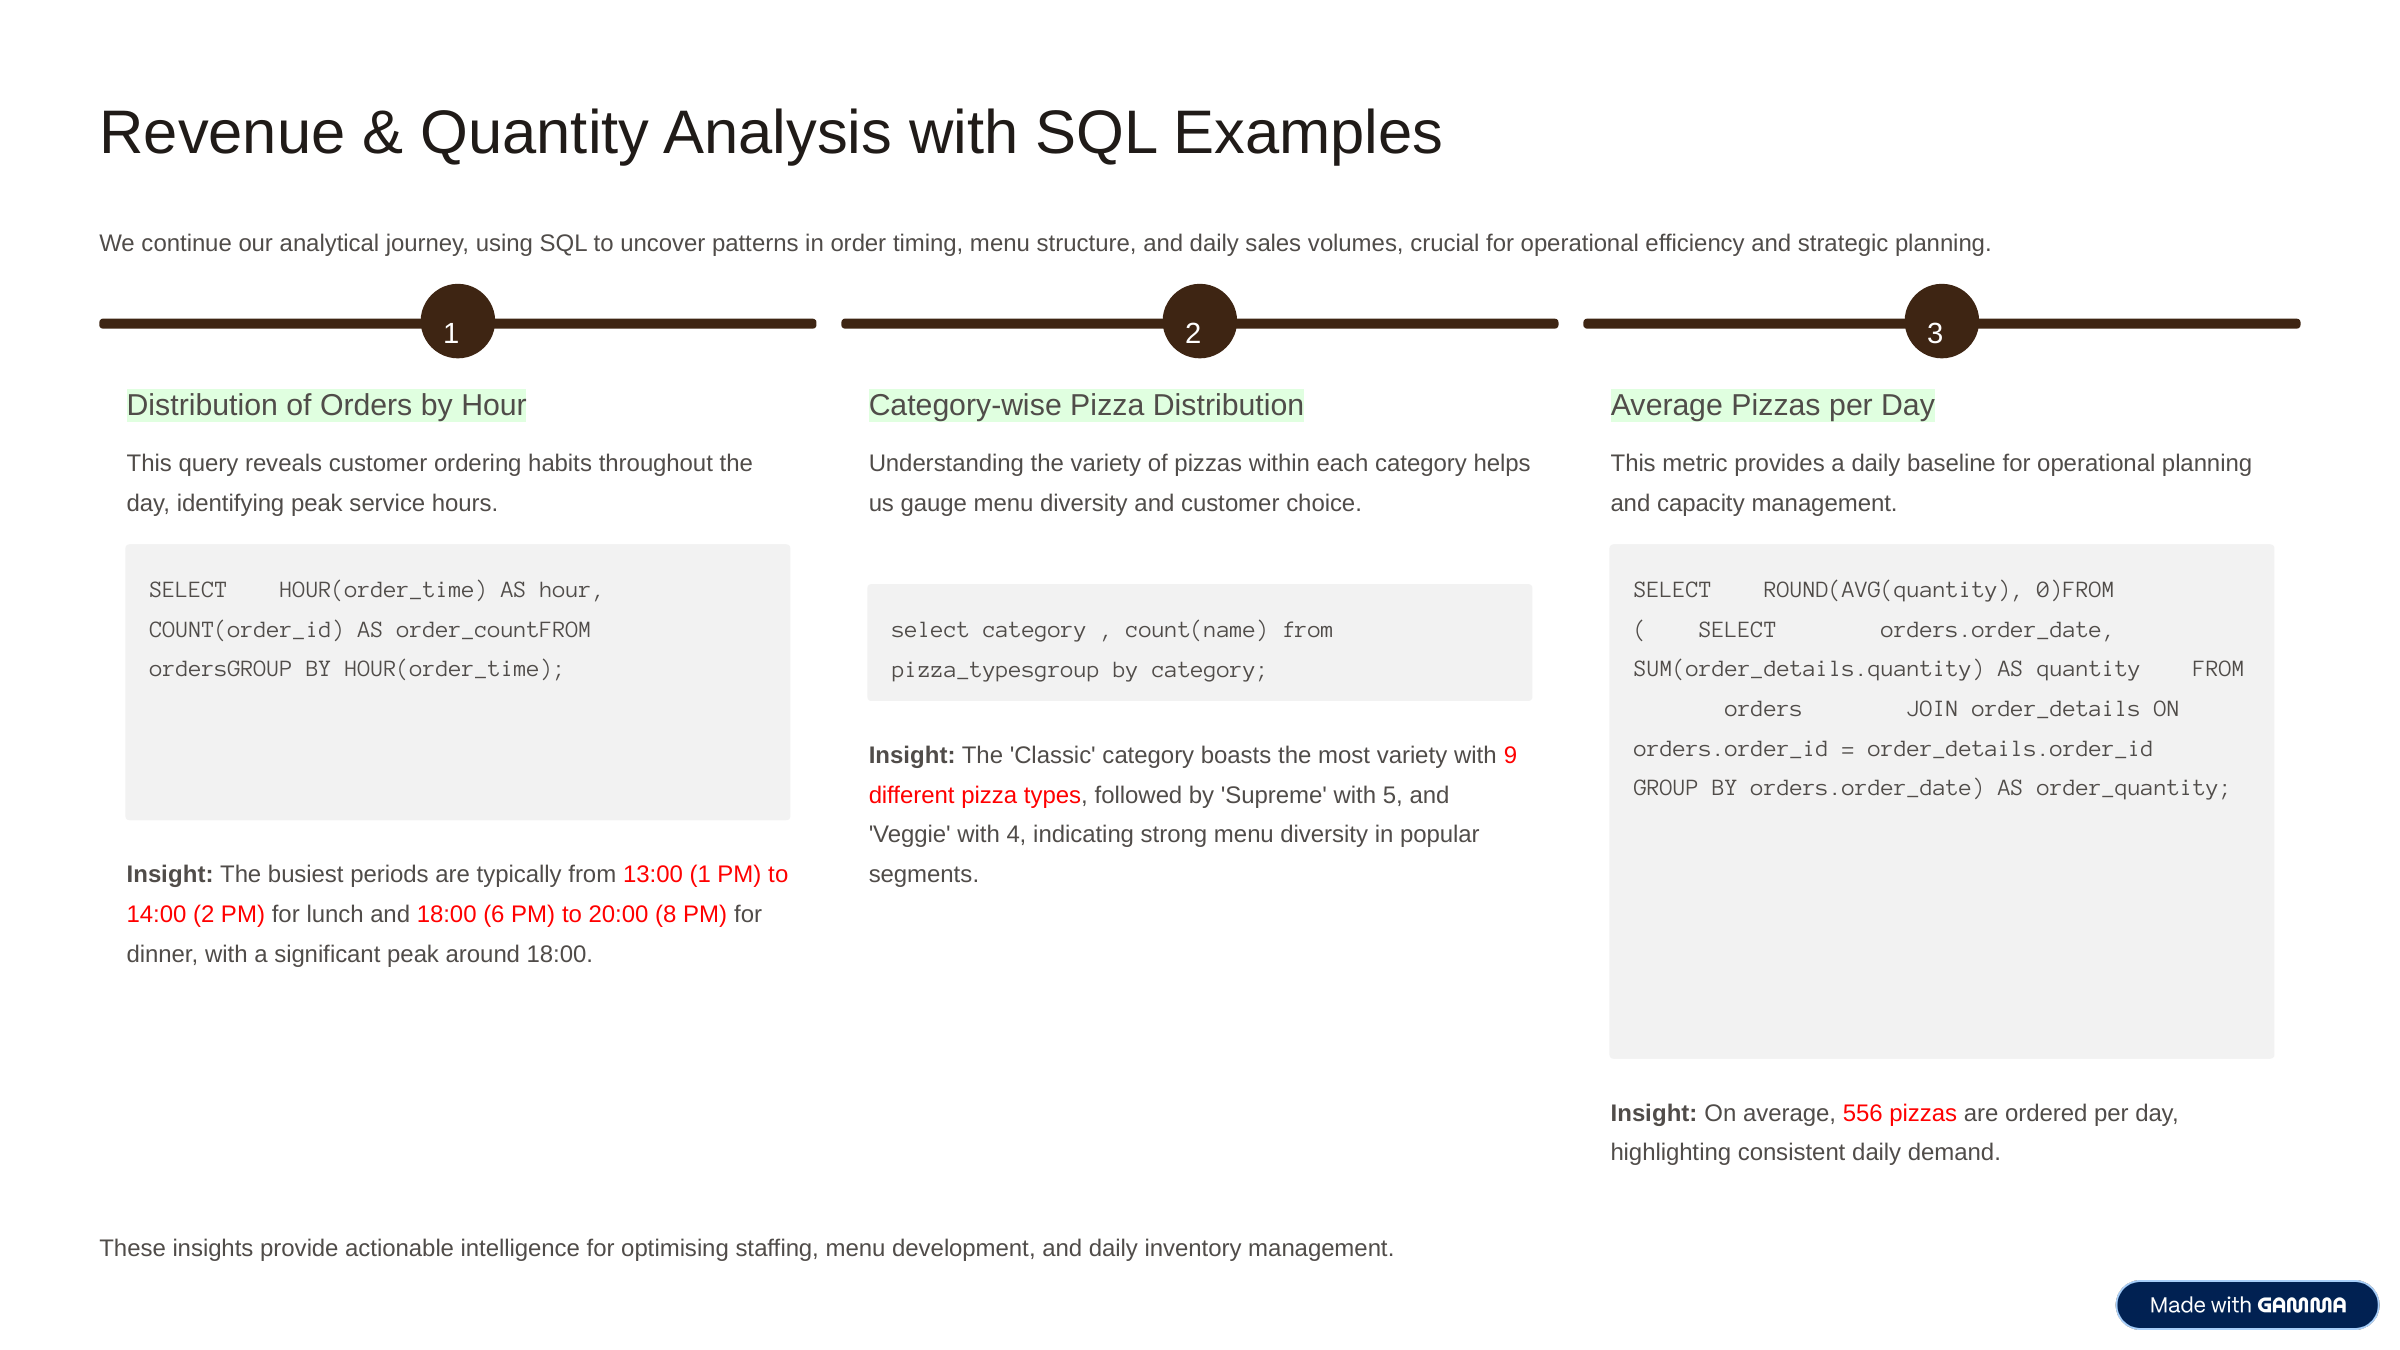

Revenue & Quantity Analysis with SQL Examples
We continue our analytical journey, using SQL to uncover patterns in order timing, menu structure, and daily sales volumes, crucial for operational efficiency and strategic planning.

1
2
3

Distribution of Orders by Hour
Category-wise Pizza Distribution
Average Pizzas per Day
This query reveals customer ordering habits throughout the day, identifying peak service hours.
Understanding the variety of pizzas within each category helps us gauge menu diversity and customer choice.
This metric provides a daily baseline for operational planning and capacity management.

SELECT    HOUR(order_time) AS hour, COUNT(order_id) AS order_countFROM    ordersGROUP BY HOUR(order_time);
SELECT    ROUND(AVG(quantity), 0)FROM (    SELECT        orders.order_date, SUM(order_details.quantity) AS quantity    FROM        orders        JOIN order_details ON orders.order_id = order_details.order_id    GROUP BY orders.order_date) AS order_quantity;

select category , count(name) from pizza_typesgroup by category;
Insight: The 'Classic' category boasts the most variety with 9 different pizza types, followed by 'Supreme' with 5, and 'Veggie' with 4, indicating strong menu diversity in popular segments.
Insight: The busiest periods are typically from 13:00 (1 PM) to 14:00 (2 PM) for lunch and 18:00 (6 PM) to 20:00 (8 PM) for dinner, with a significant peak around 18:00.
Insight: On average, 556 pizzas are ordered per day, highlighting consistent daily demand.
These insights provide actionable intelligence for optimising staffing, menu development, and daily inventory management.